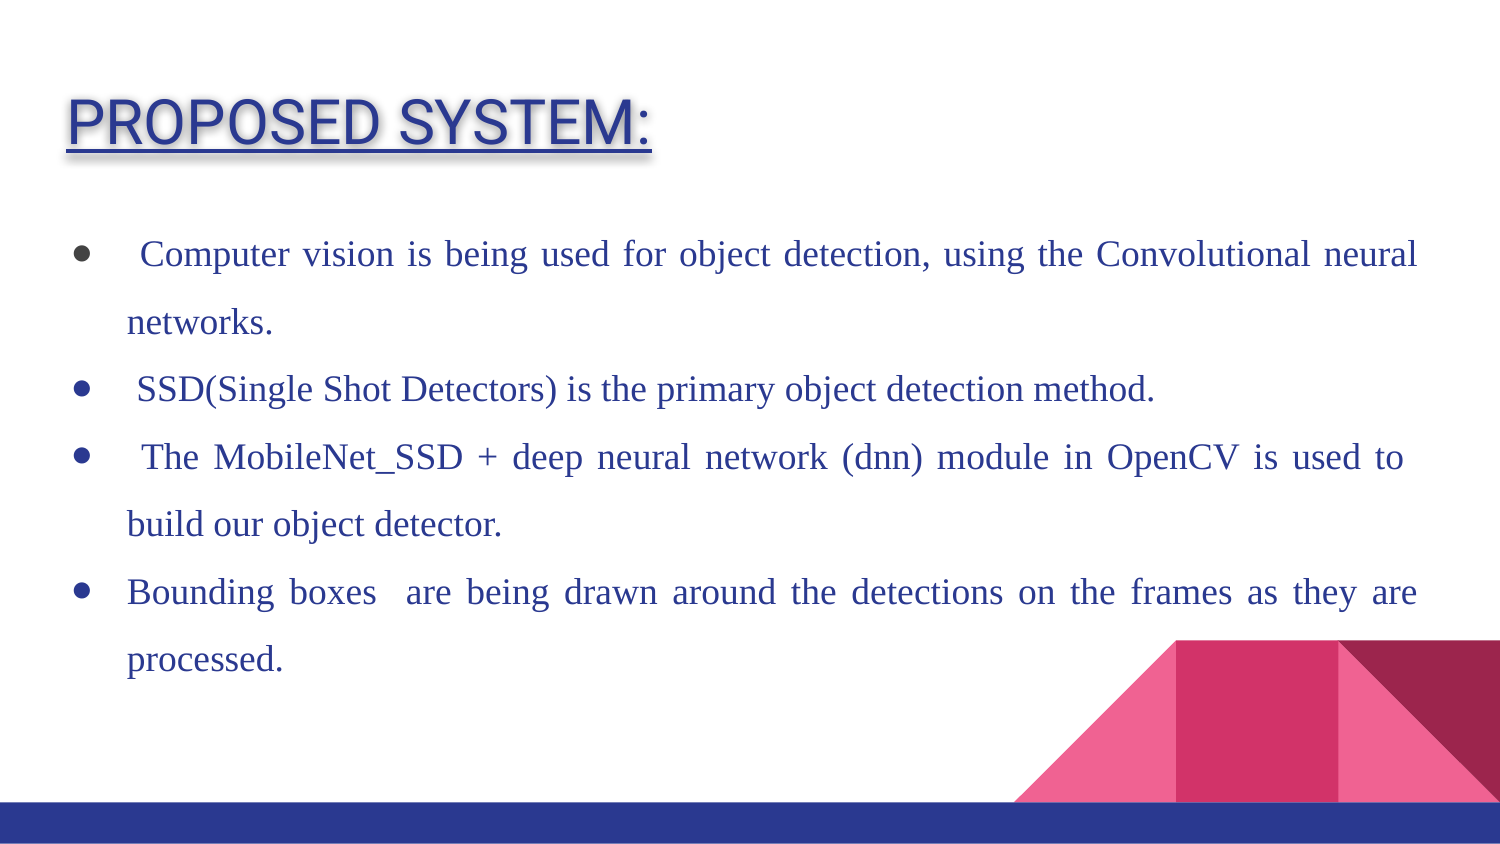

# PROPOSED SYSTEM:
 Computer vision is being used for object detection, using the Convolutional neural networks.
 SSD(Single Shot Detectors) is the primary object detection method.
 The MobileNet_SSD + deep neural network (dnn) module in OpenCV is used to  build our object detector.
Bounding boxes  are being drawn around the detections on the frames as they are processed.